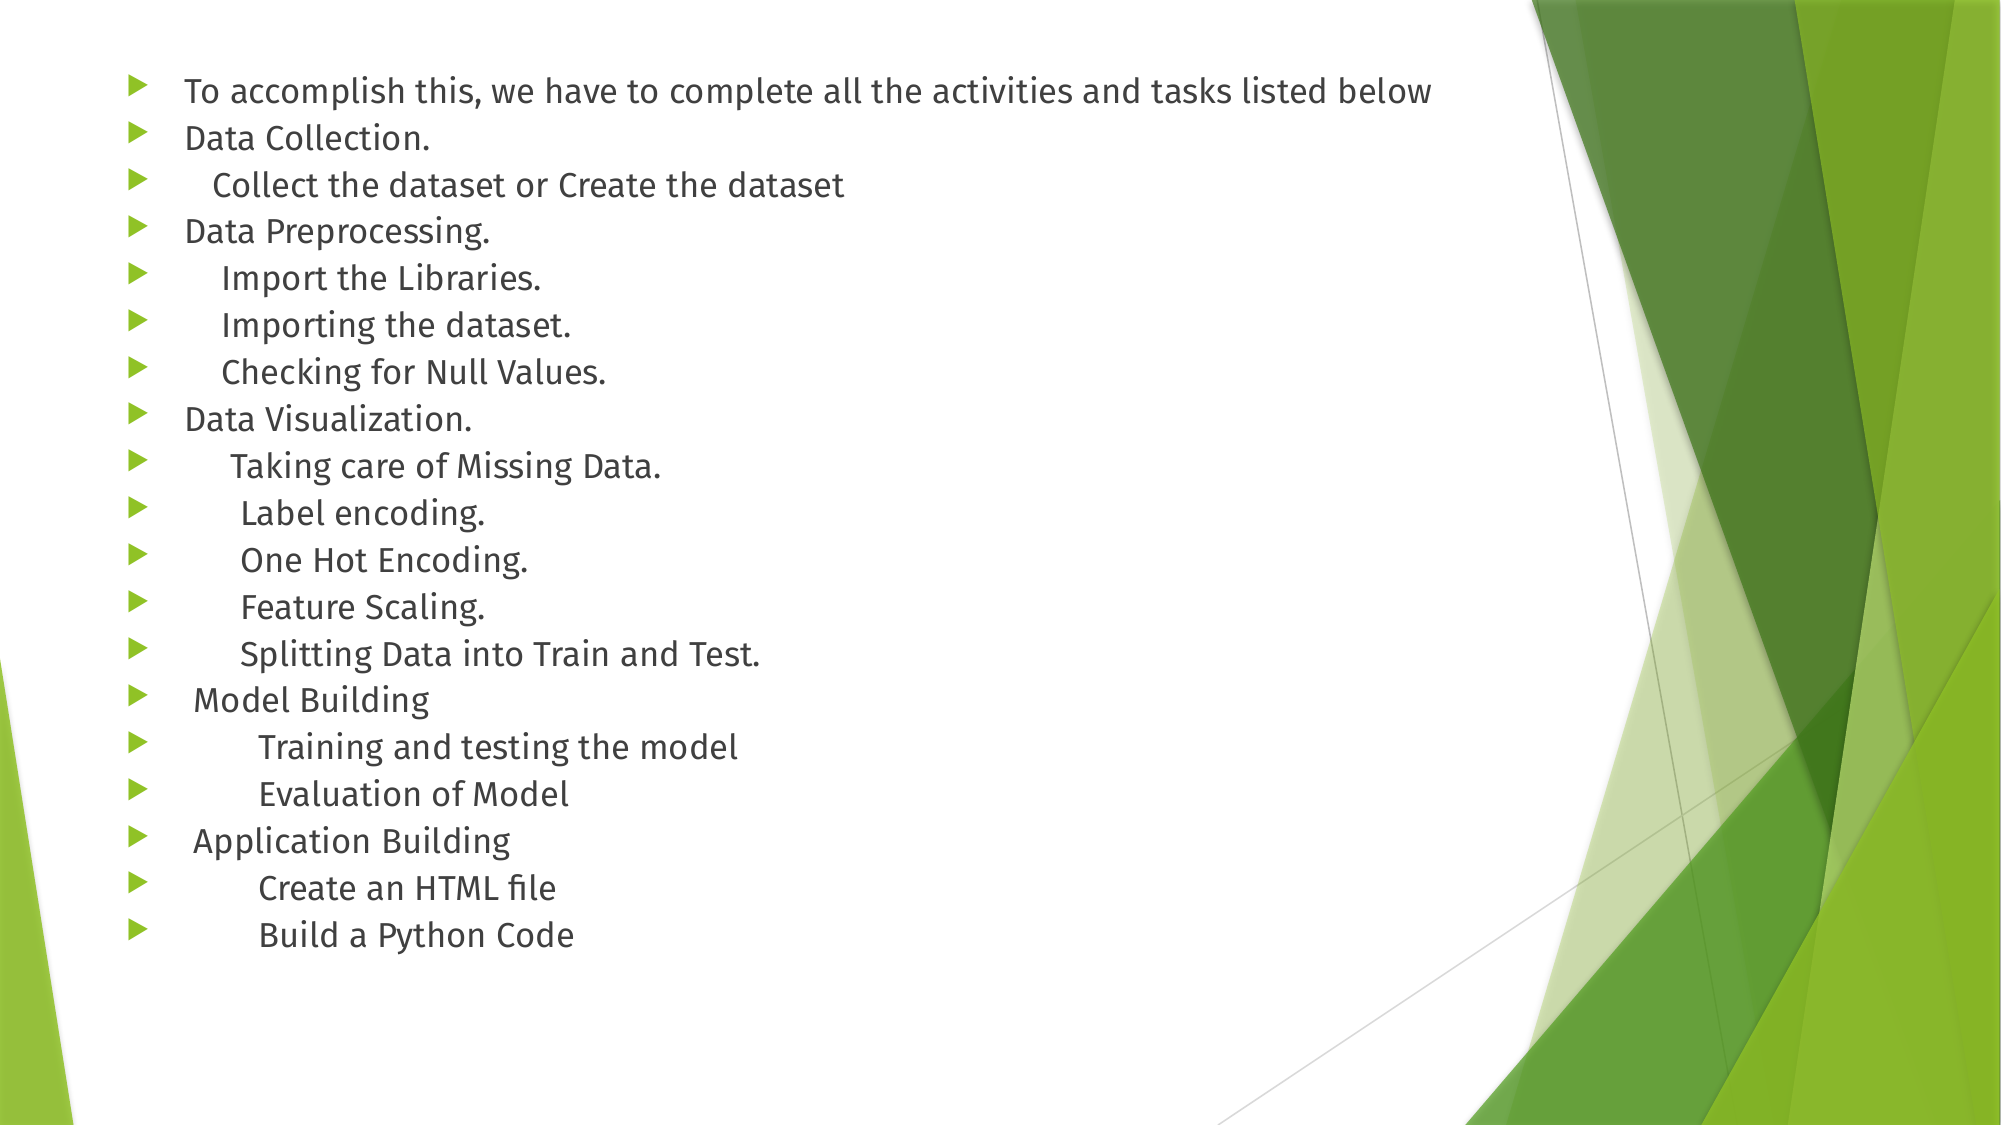

To accomplish this, we have to complete all the activities and tasks listed below
Data Collection.
   Collect the dataset or Create the dataset
Data Preprocessing.
    Import the Libraries.
    Importing the dataset.
    Checking for Null Values.
Data Visualization.
     Taking care of Missing Data.
      Label encoding.
      One Hot Encoding.
      Feature Scaling.
      Splitting Data into Train and Test.
 Model Building
        Training and testing the model
        Evaluation of Model
 Application Building
        Create an HTML file
        Build a Python Code